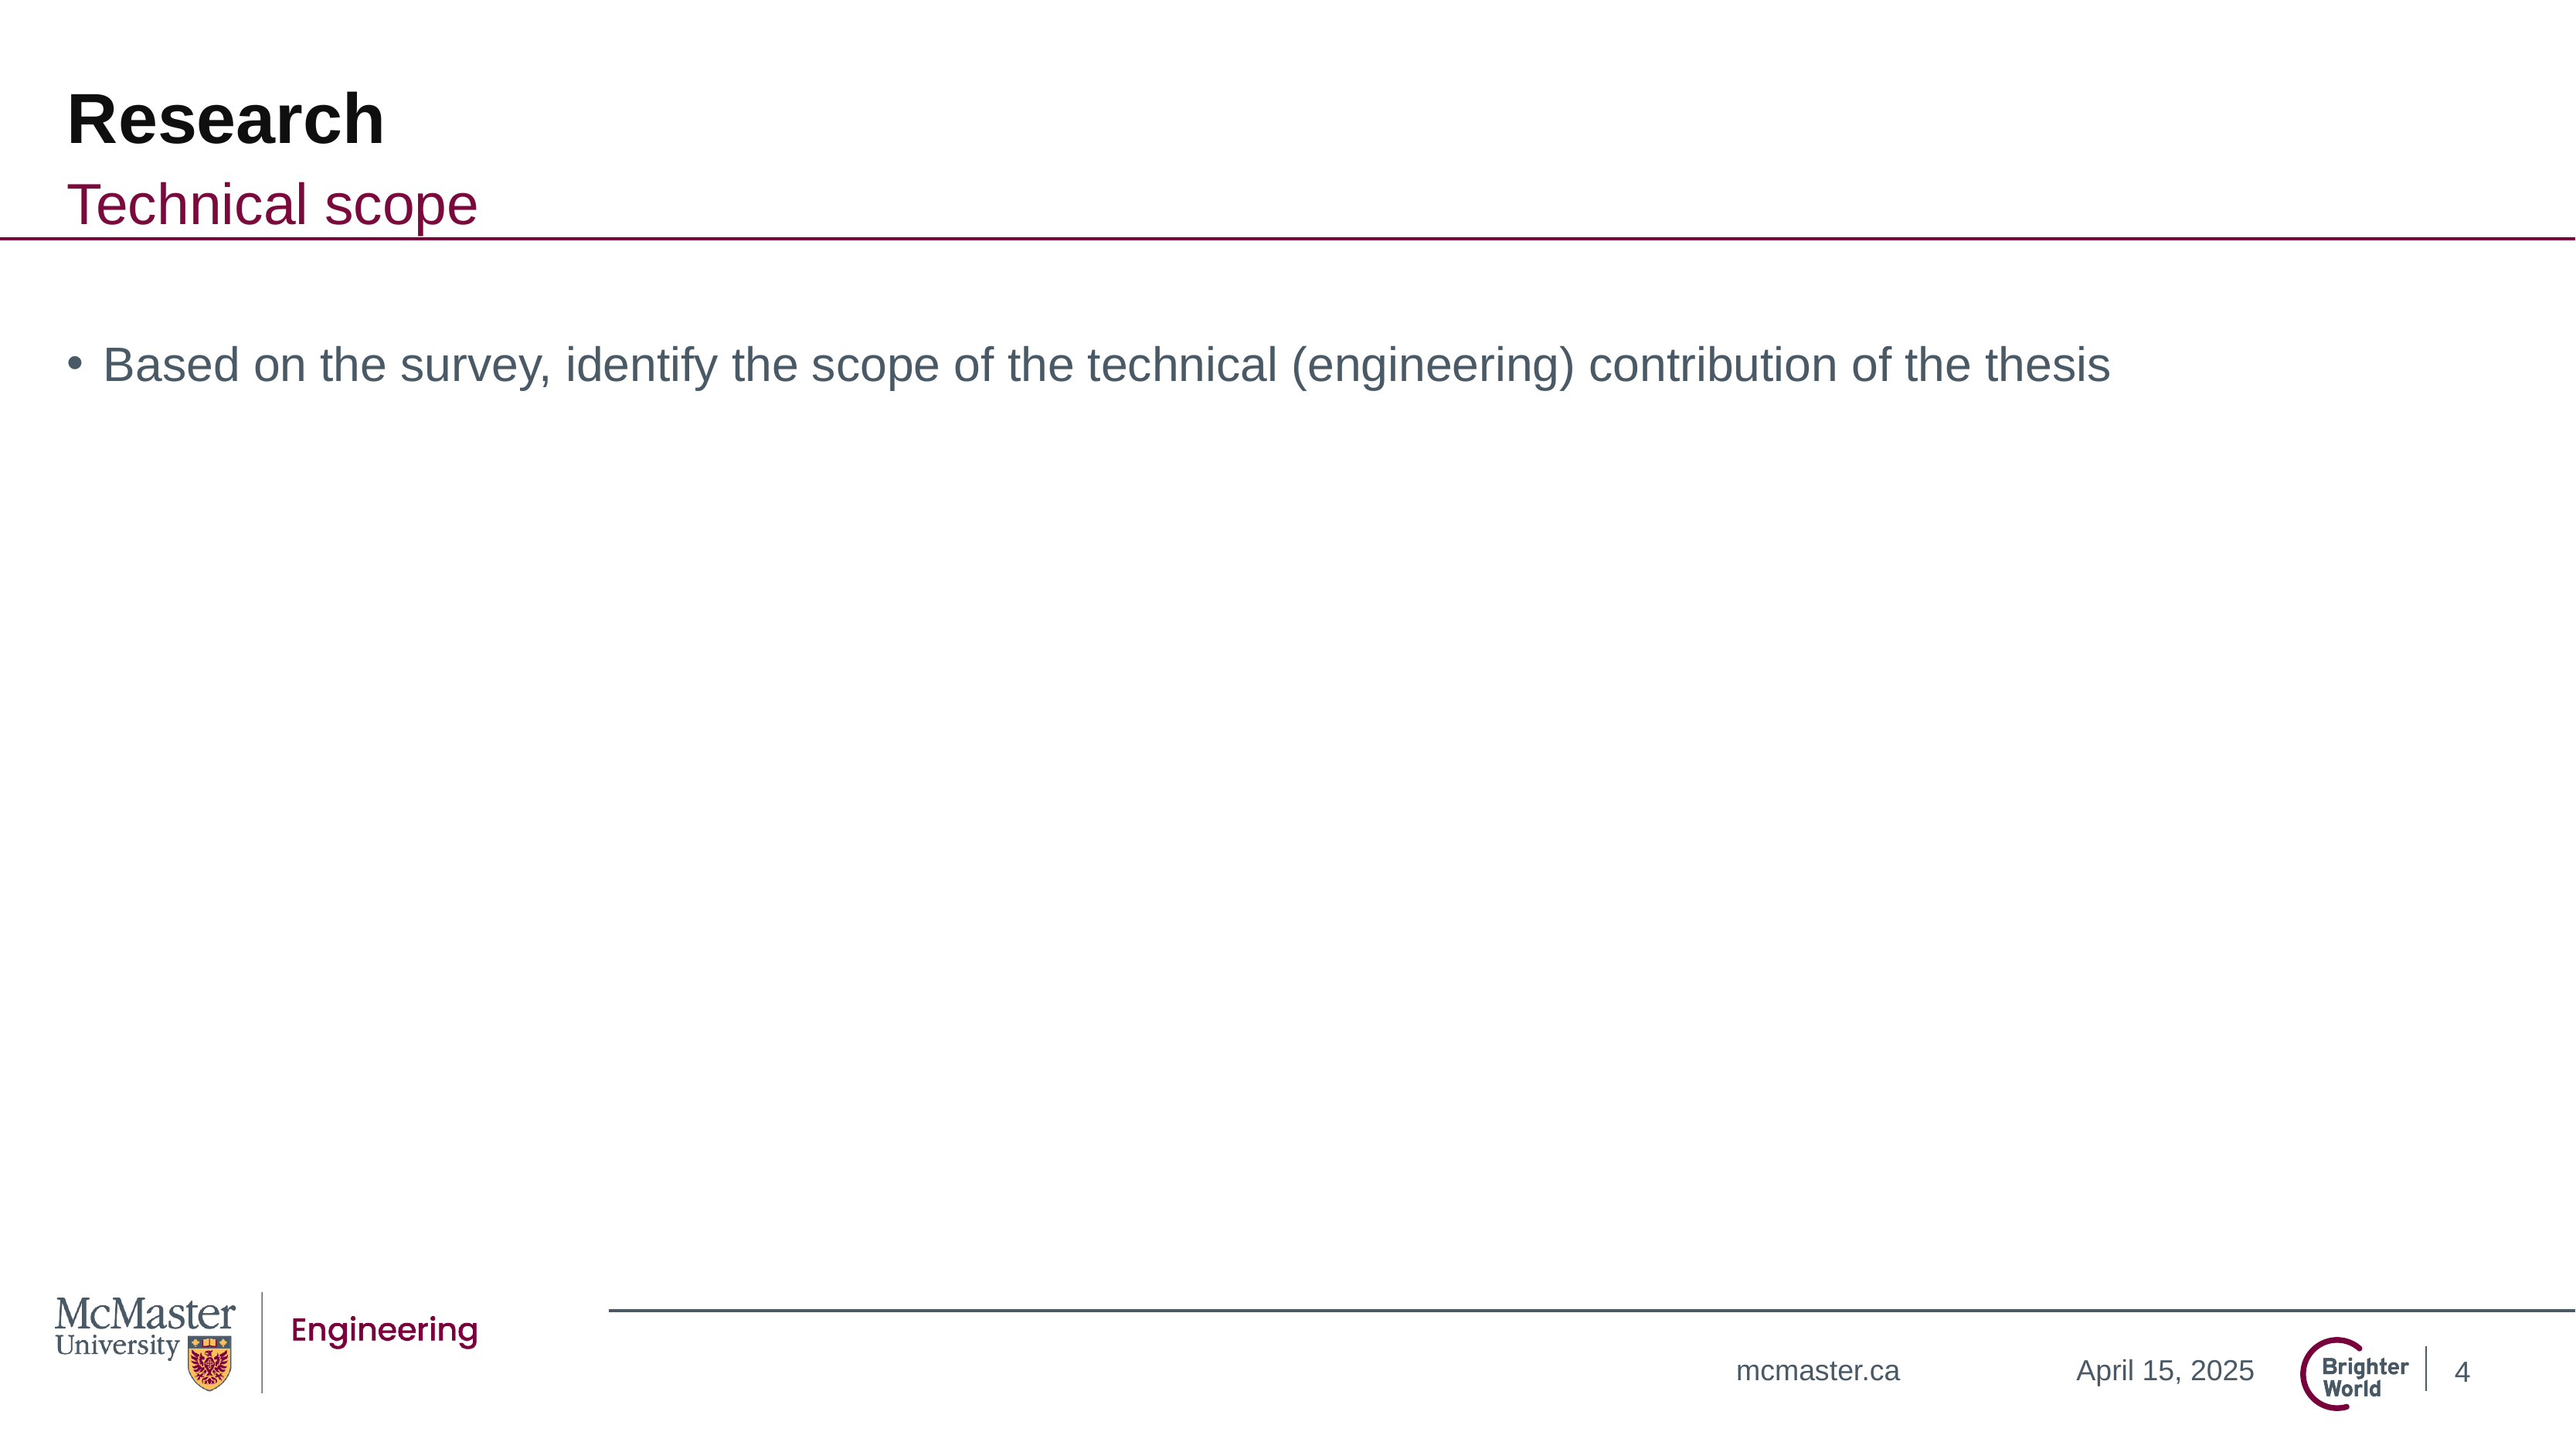

# Research
Technical scope
Based on the survey, identify the scope of the technical (engineering) contribution of the thesis

4
April 15, 2025